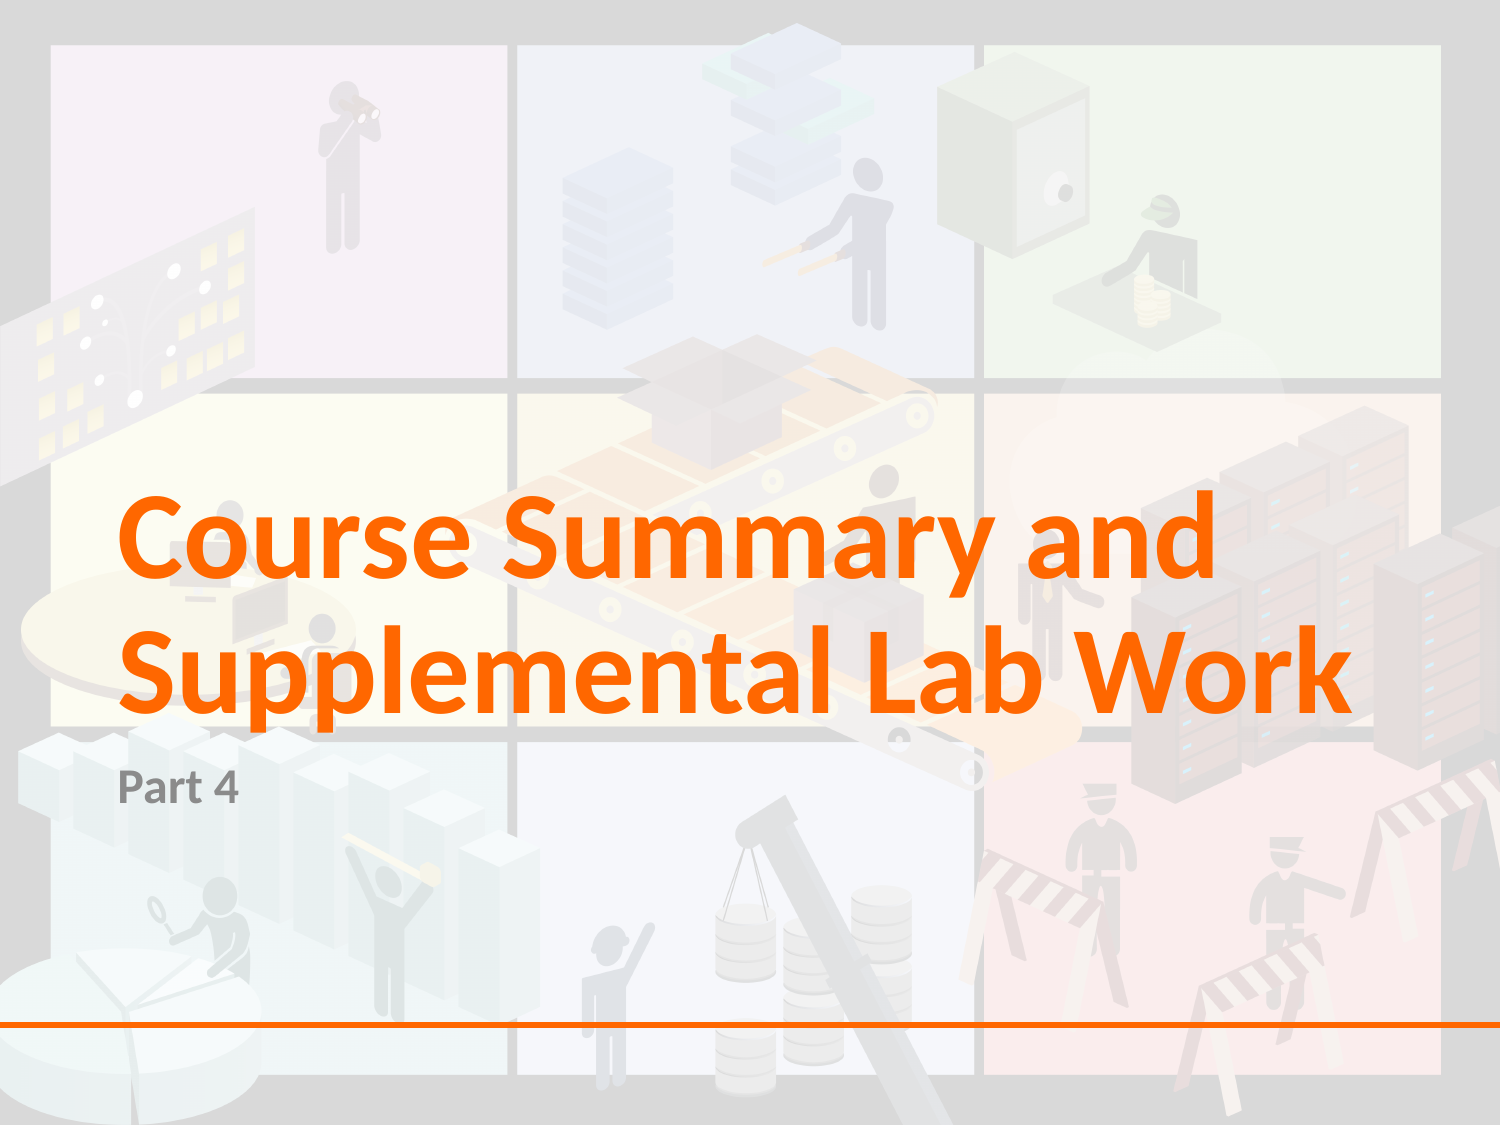

# Course Summary and Supplemental Lab Work
Part 4